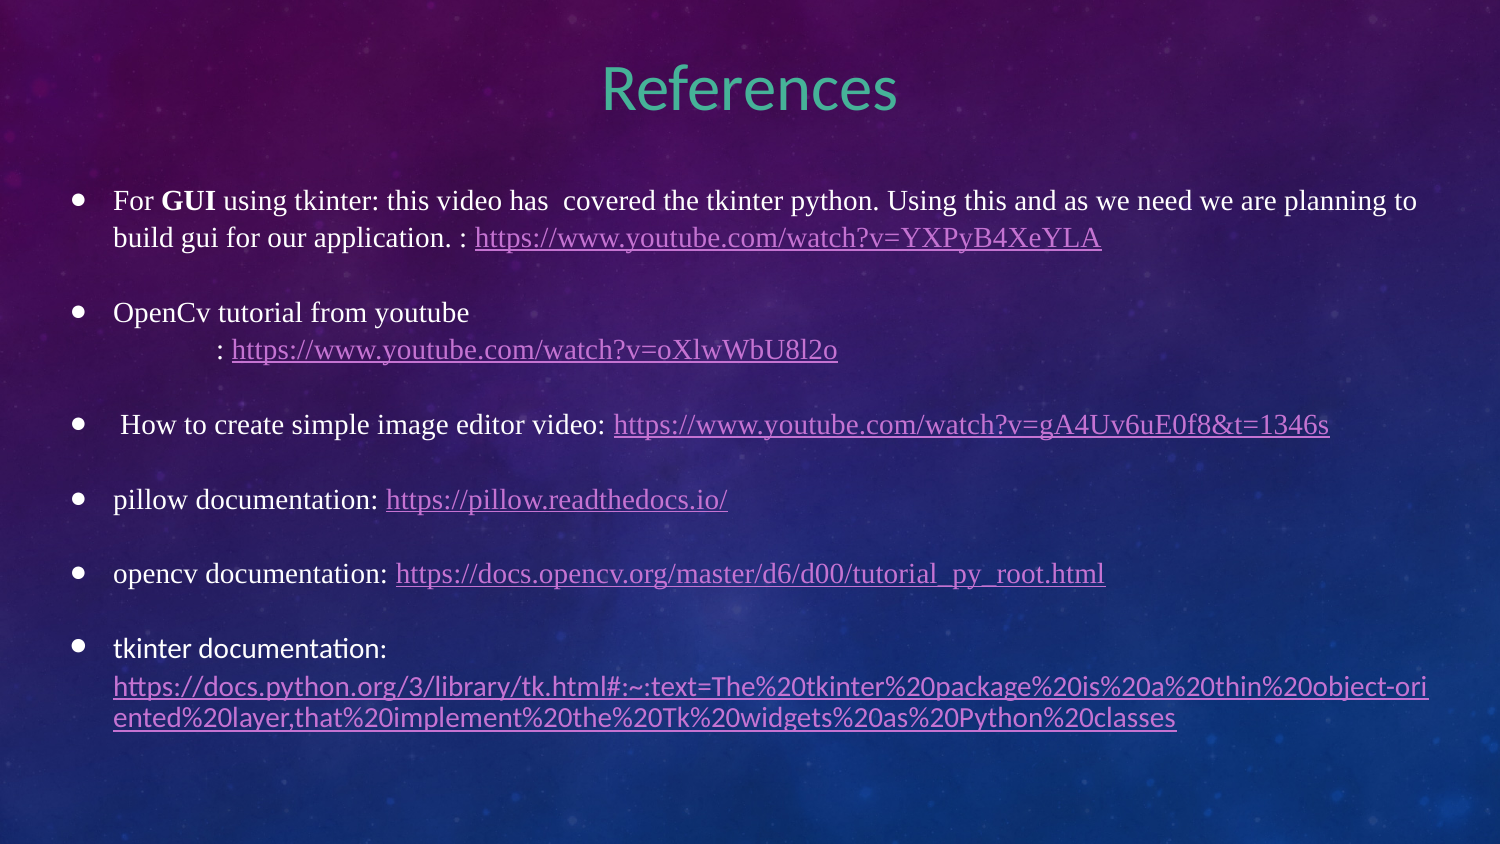

# References
For GUI using tkinter: this video has  covered the tkinter python. Using this and as we need we are planning to build gui for our application. : https://www.youtube.com/watch?v=YXPyB4XeYLA

OpenCv tutorial from youtube
	: https://www.youtube.com/watch?v=oXlwWbU8l2o

 How to create simple image editor video: https://www.youtube.com/watch?v=gA4Uv6uE0f8&t=1346s

pillow documentation: https://pillow.readthedocs.io/

opencv documentation: https://docs.opencv.org/master/d6/d00/tutorial_py_root.html

tkinter documentation: https://docs.python.org/3/library/tk.html#:~:text=The%20tkinter%20package%20is%20a%20thin%20object-oriented%20layer,that%20implement%20the%20Tk%20widgets%20as%20Python%20classes